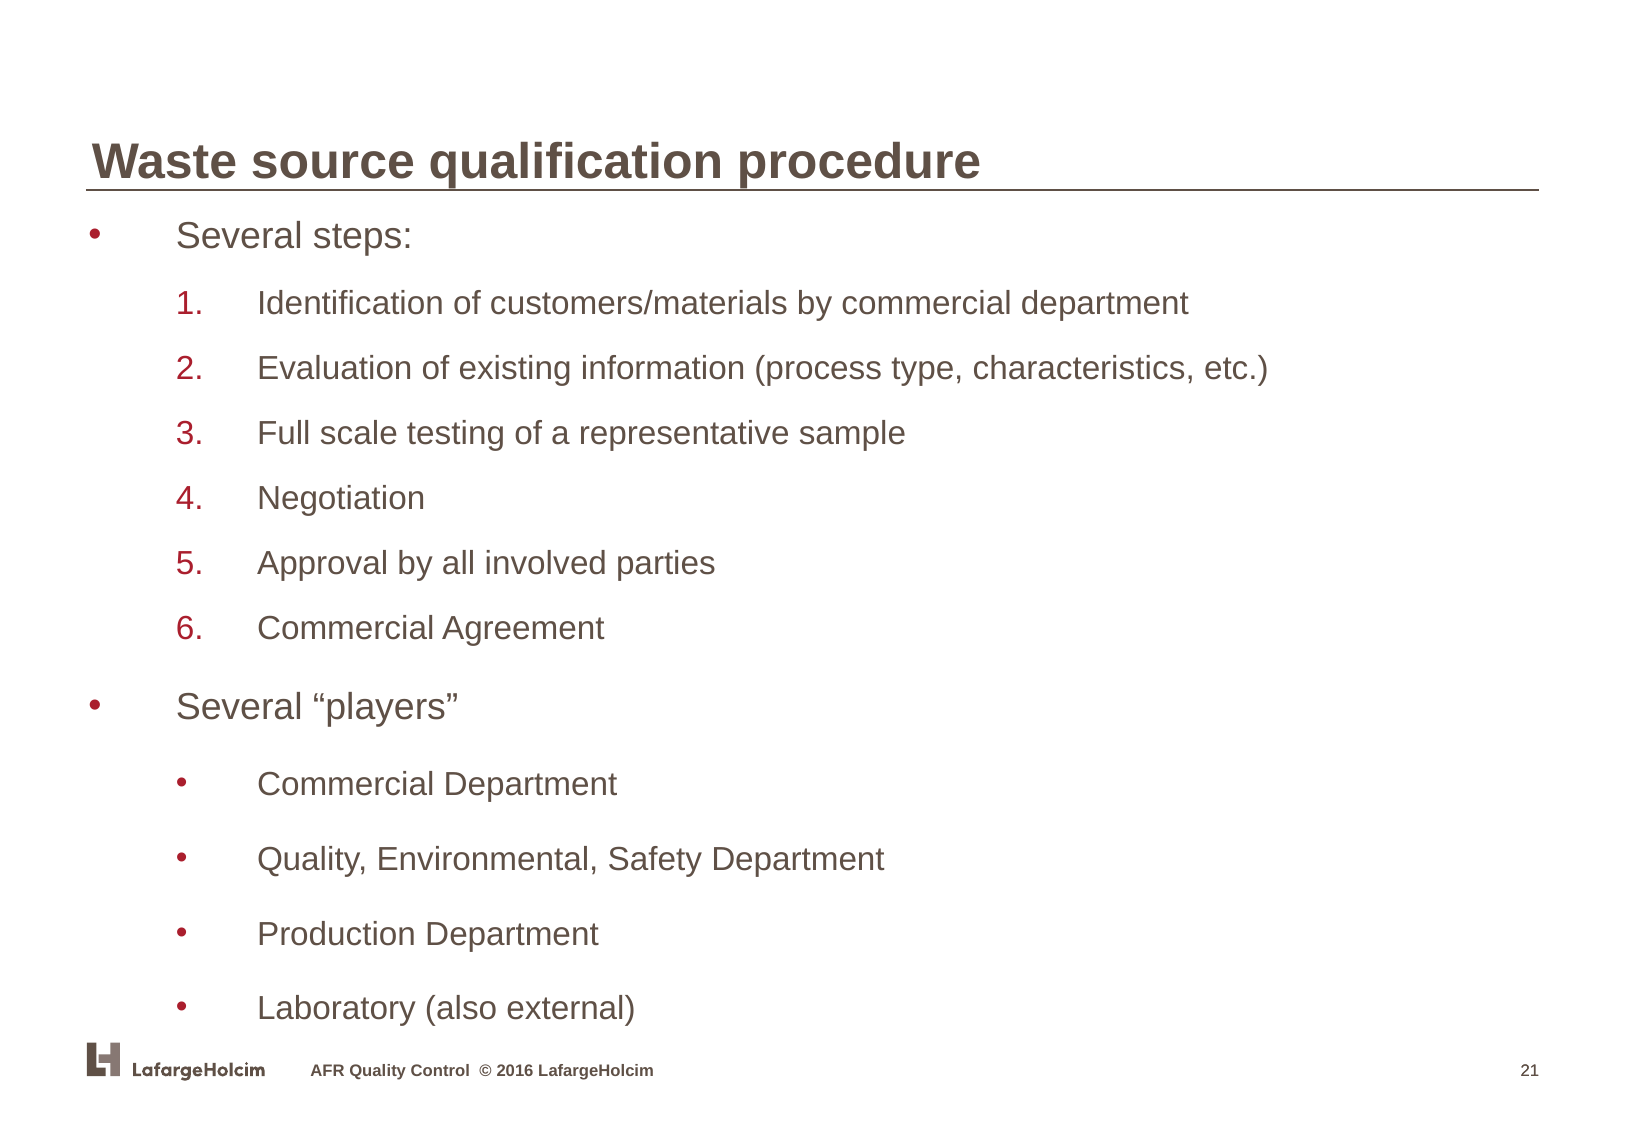

Waste source qualification procedure
Several steps:
Identification of customers/materials by commercial department
Evaluation of existing information (process type, characteristics, etc.)
Full scale testing of a representative sample
Negotiation
Approval by all involved parties
Commercial Agreement
Several “players”
Commercial Department
Quality, Environmental, Safety Department
Production Department
Laboratory (also external)

AFR Quality Control  © 2016 LafargeHolcim
21
21